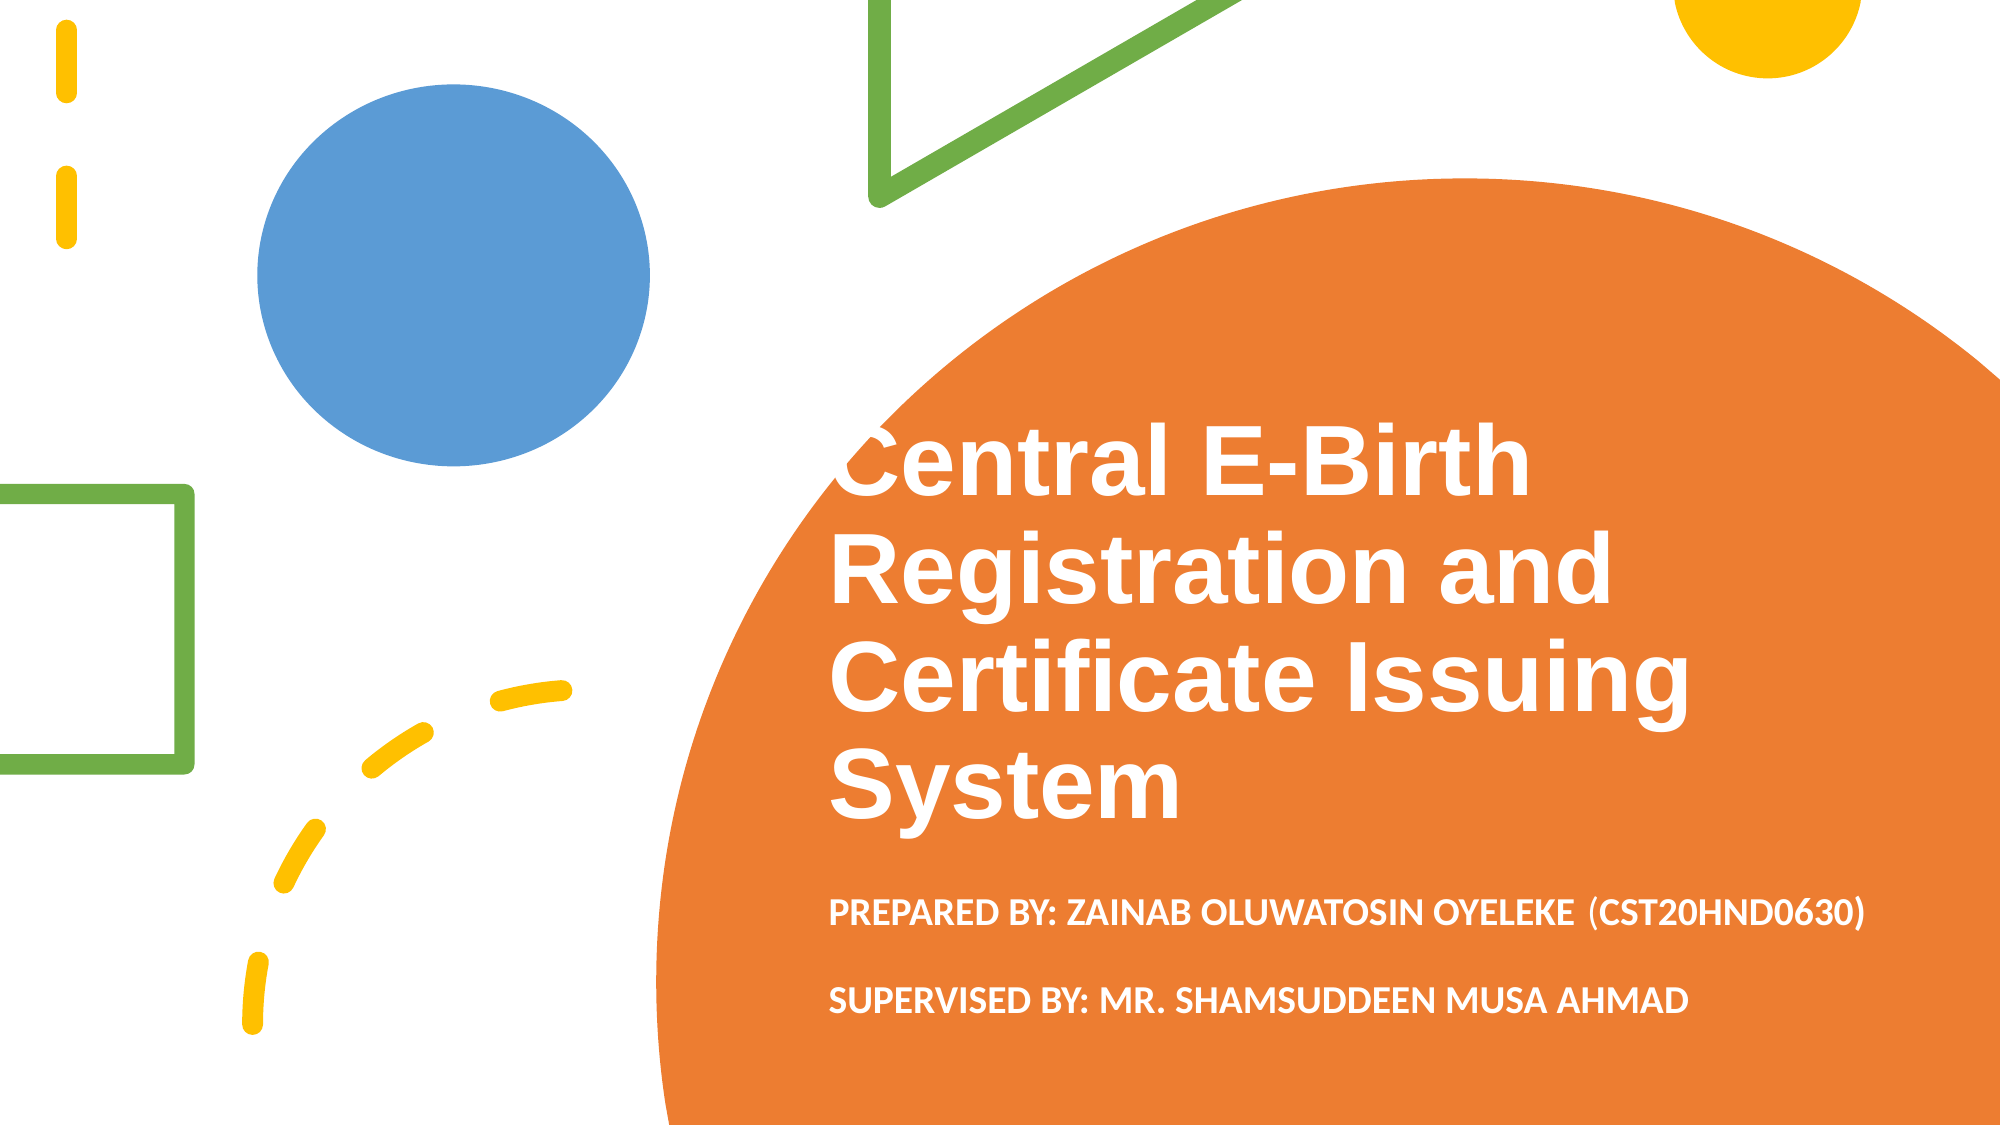

# Central E-Birth Registration and Certificate Issuing System
PREPARED BY: ZAINAB OLUWATOSIN OYELEKE (CST20HND0630)
SUPERVISED BY: MR. SHAMSUDDEEN MUSA AHMAD